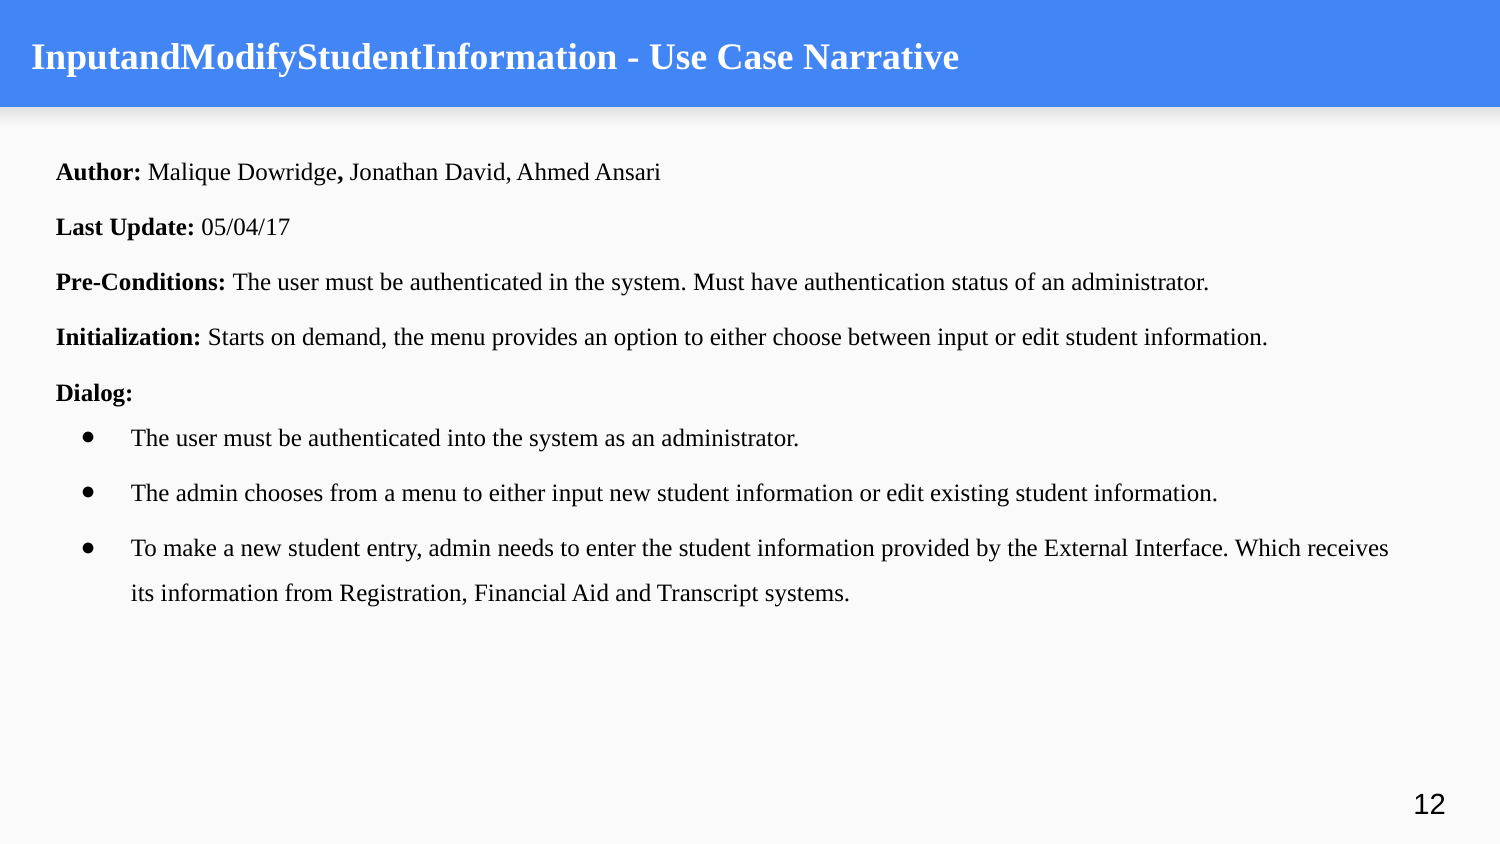

# InputandModifyStudentInformation - Use Case Narrative
Author: Malique Dowridge, Jonathan David, Ahmed Ansari
Last Update: 05/04/17
Pre-Conditions: The user must be authenticated in the system. Must have authentication status of an administrator.
Initialization: Starts on demand, the menu provides an option to either choose between input or edit student information.
Dialog:
The user must be authenticated into the system as an administrator.
The admin chooses from a menu to either input new student information or edit existing student information.
To make a new student entry, admin needs to enter the student information provided by the External Interface. Which receives its information from Registration, Financial Aid and Transcript systems.

12